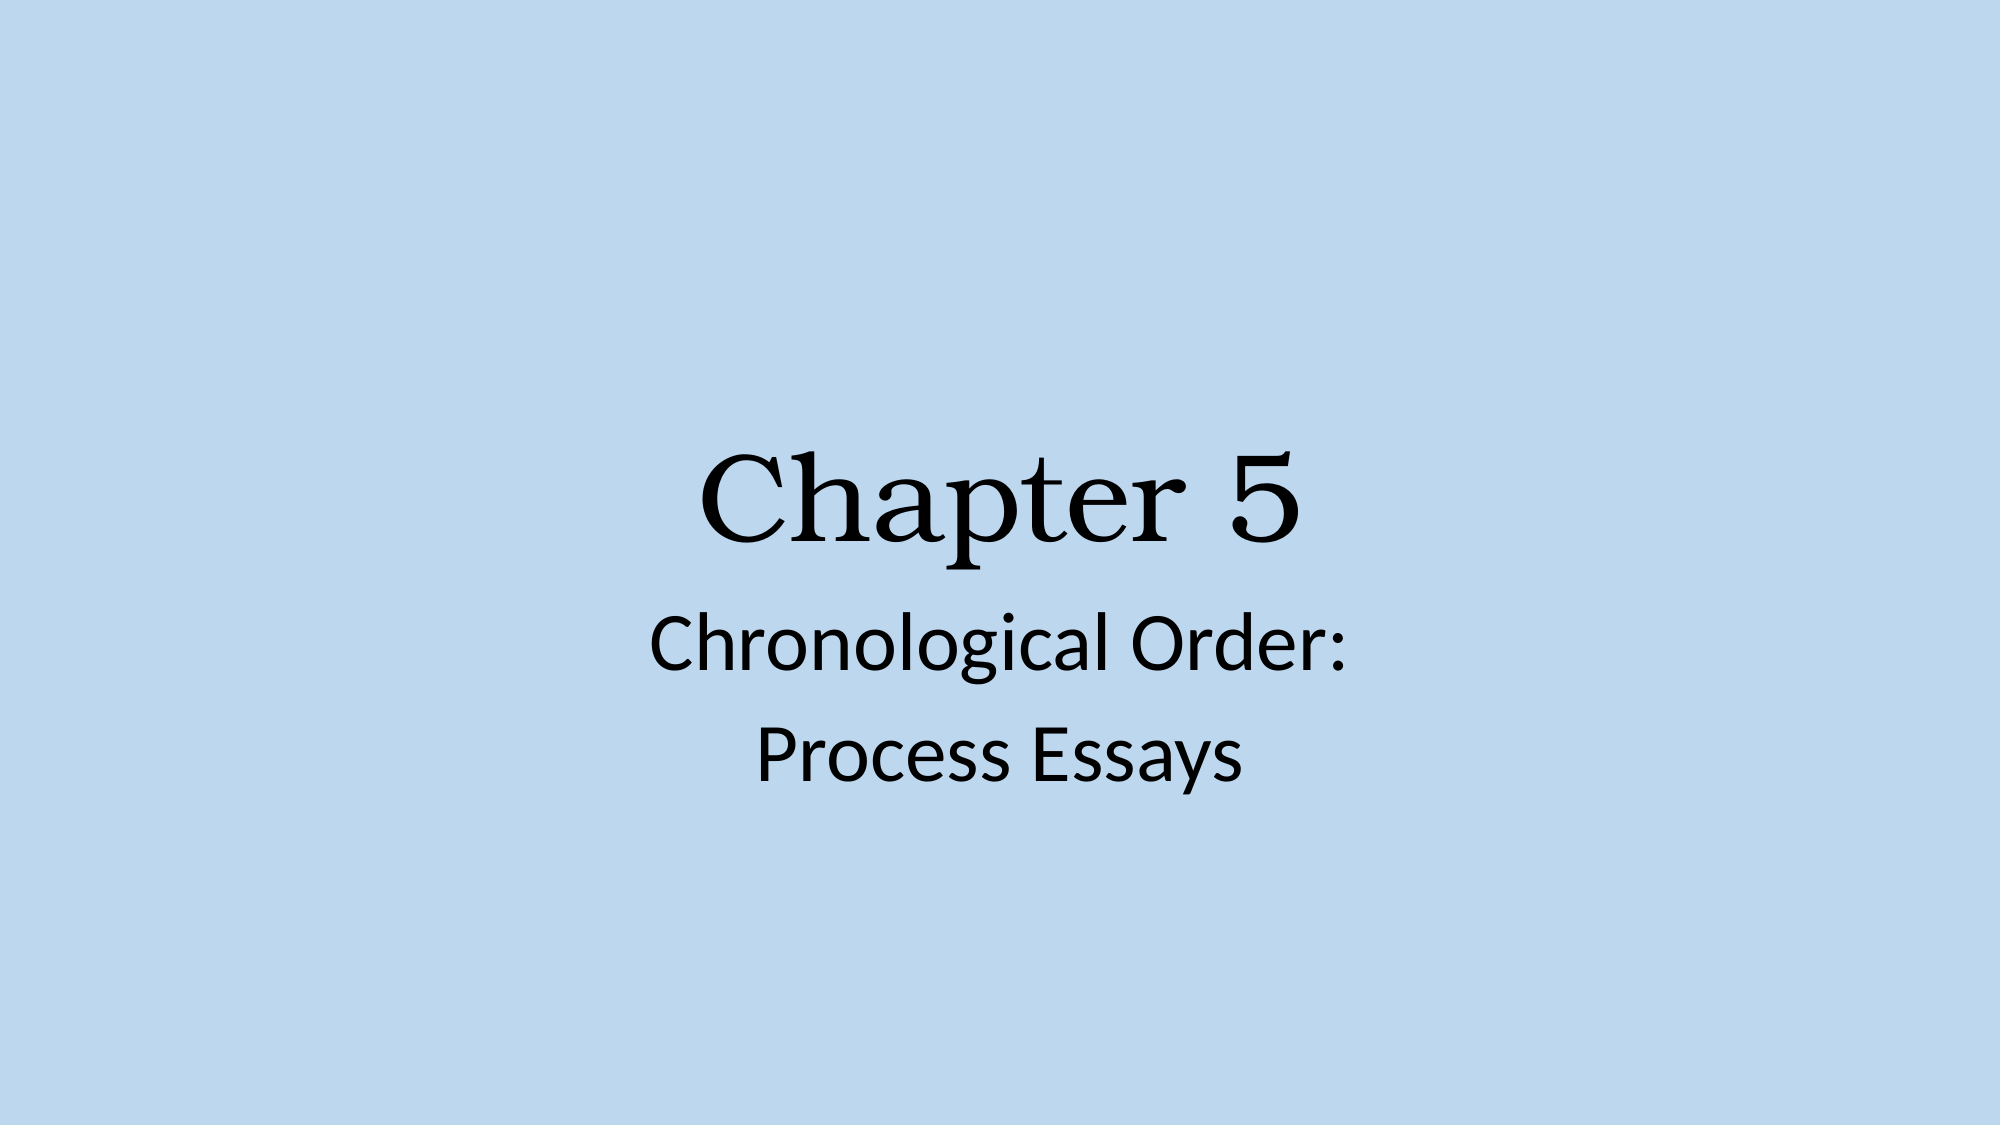

# Chapter 5
Chronological Order:
Process Essays